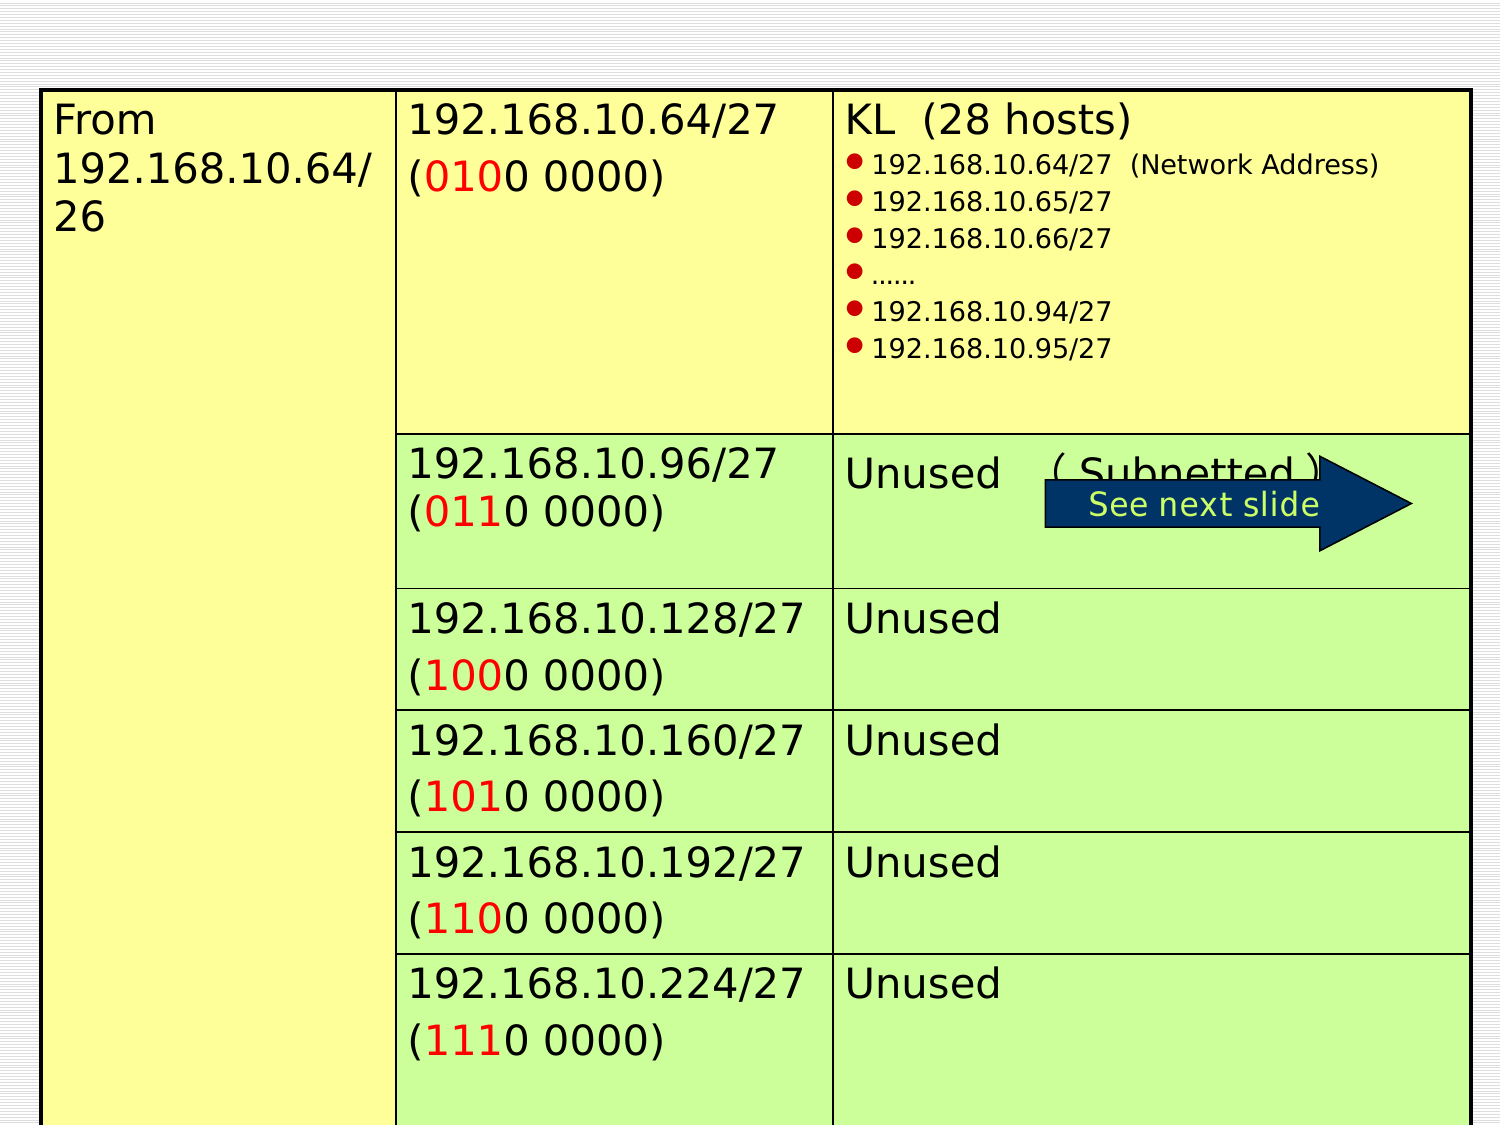

| From 192.168.10.64/26 | 192.168.10.64/27 (0100 0000) | KL (28 hosts) 192.168.10.64/27 (Network Address) 192.168.10.65/27 192.168.10.66/27 …… 192.168.10.94/27 192.168.10.95/27 |
| --- | --- | --- |
|  | 192.168.10.96/27 (0110 0000) | Unused （Subnetted） |
|  | 192.168.10.128/27 (1000 0000) | Unused |
|  | 192.168.10.160/27 (1010 0000) | Unused |
|  | 192.168.10.192/27 (1100 0000) | Unused |
|  | 192.168.10.224/27 (1110 0000) | Unused |
See next slide